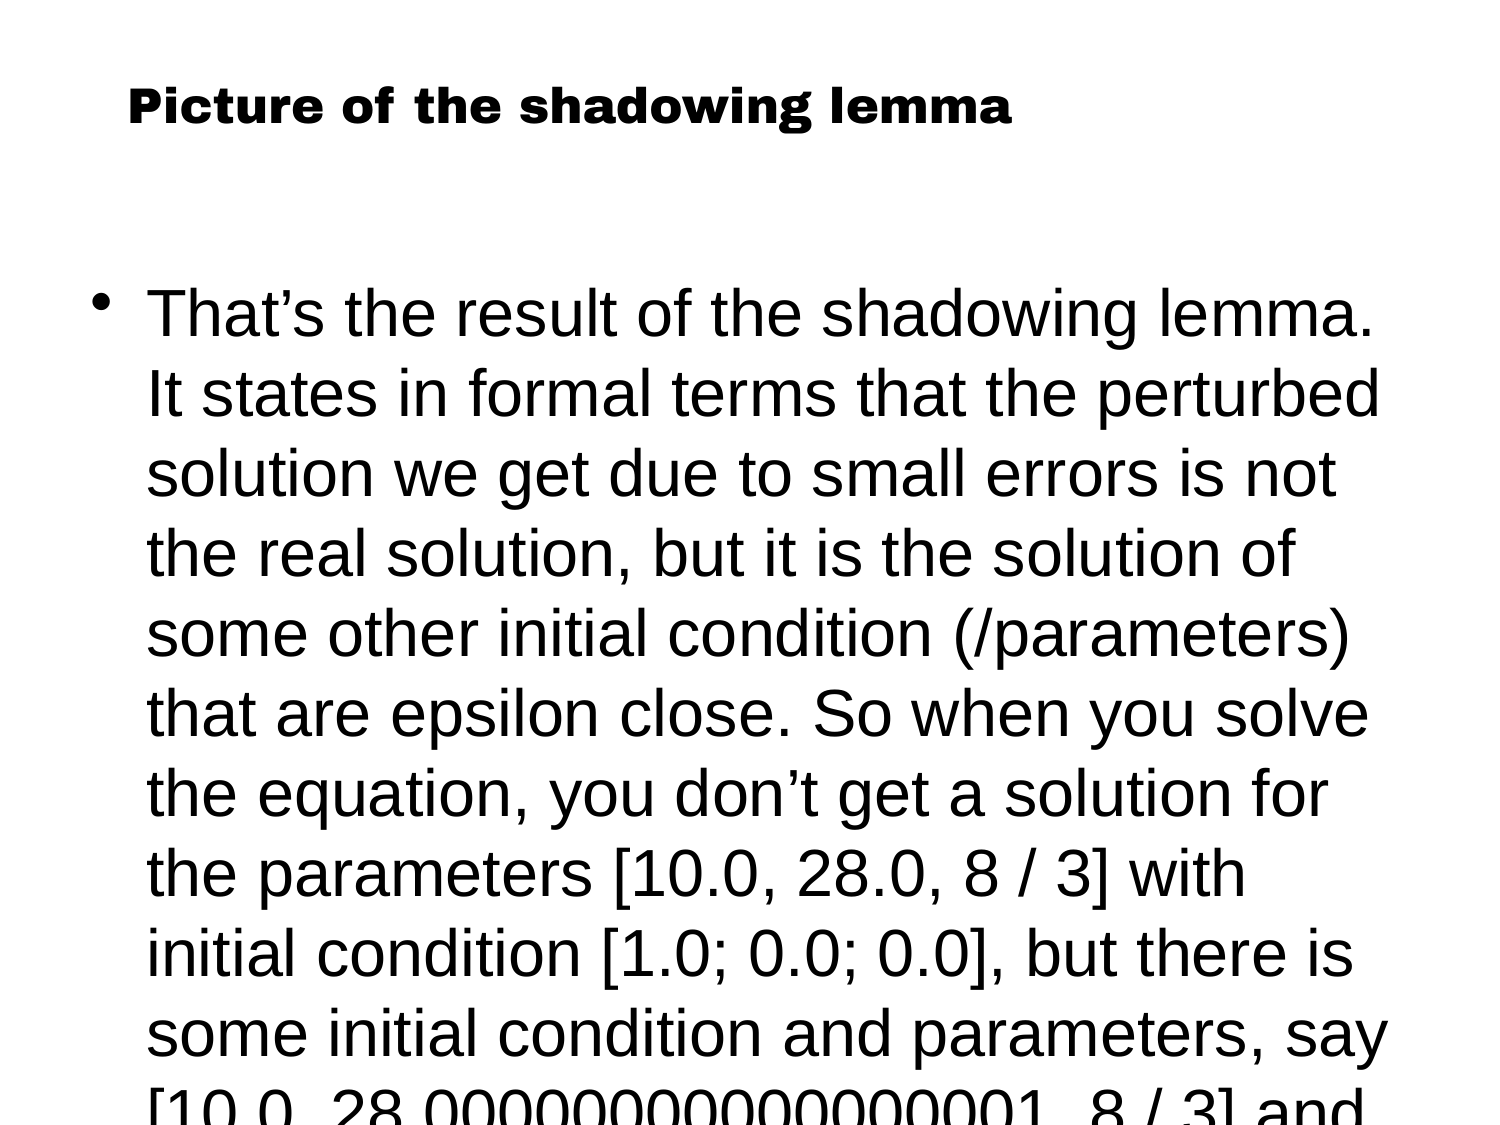

Picture of the shadowing lemma
That’s the result of the shadowing lemma. It states in formal terms that the perturbed solution we get due to small errors is not the real solution, but it is the solution of some other initial condition (/parameters) that are epsilon close. So when you solve the equation, you don’t get a solution for the parameters [10.0, 28.0, 8 / 3] with initial condition [1.0; 0.0; 0.0], but there is some initial condition and parameters, say [10.0, 28.00000000000000001, 8 / 3] and [1.0; 0.00000000000000000000001; 0.0]